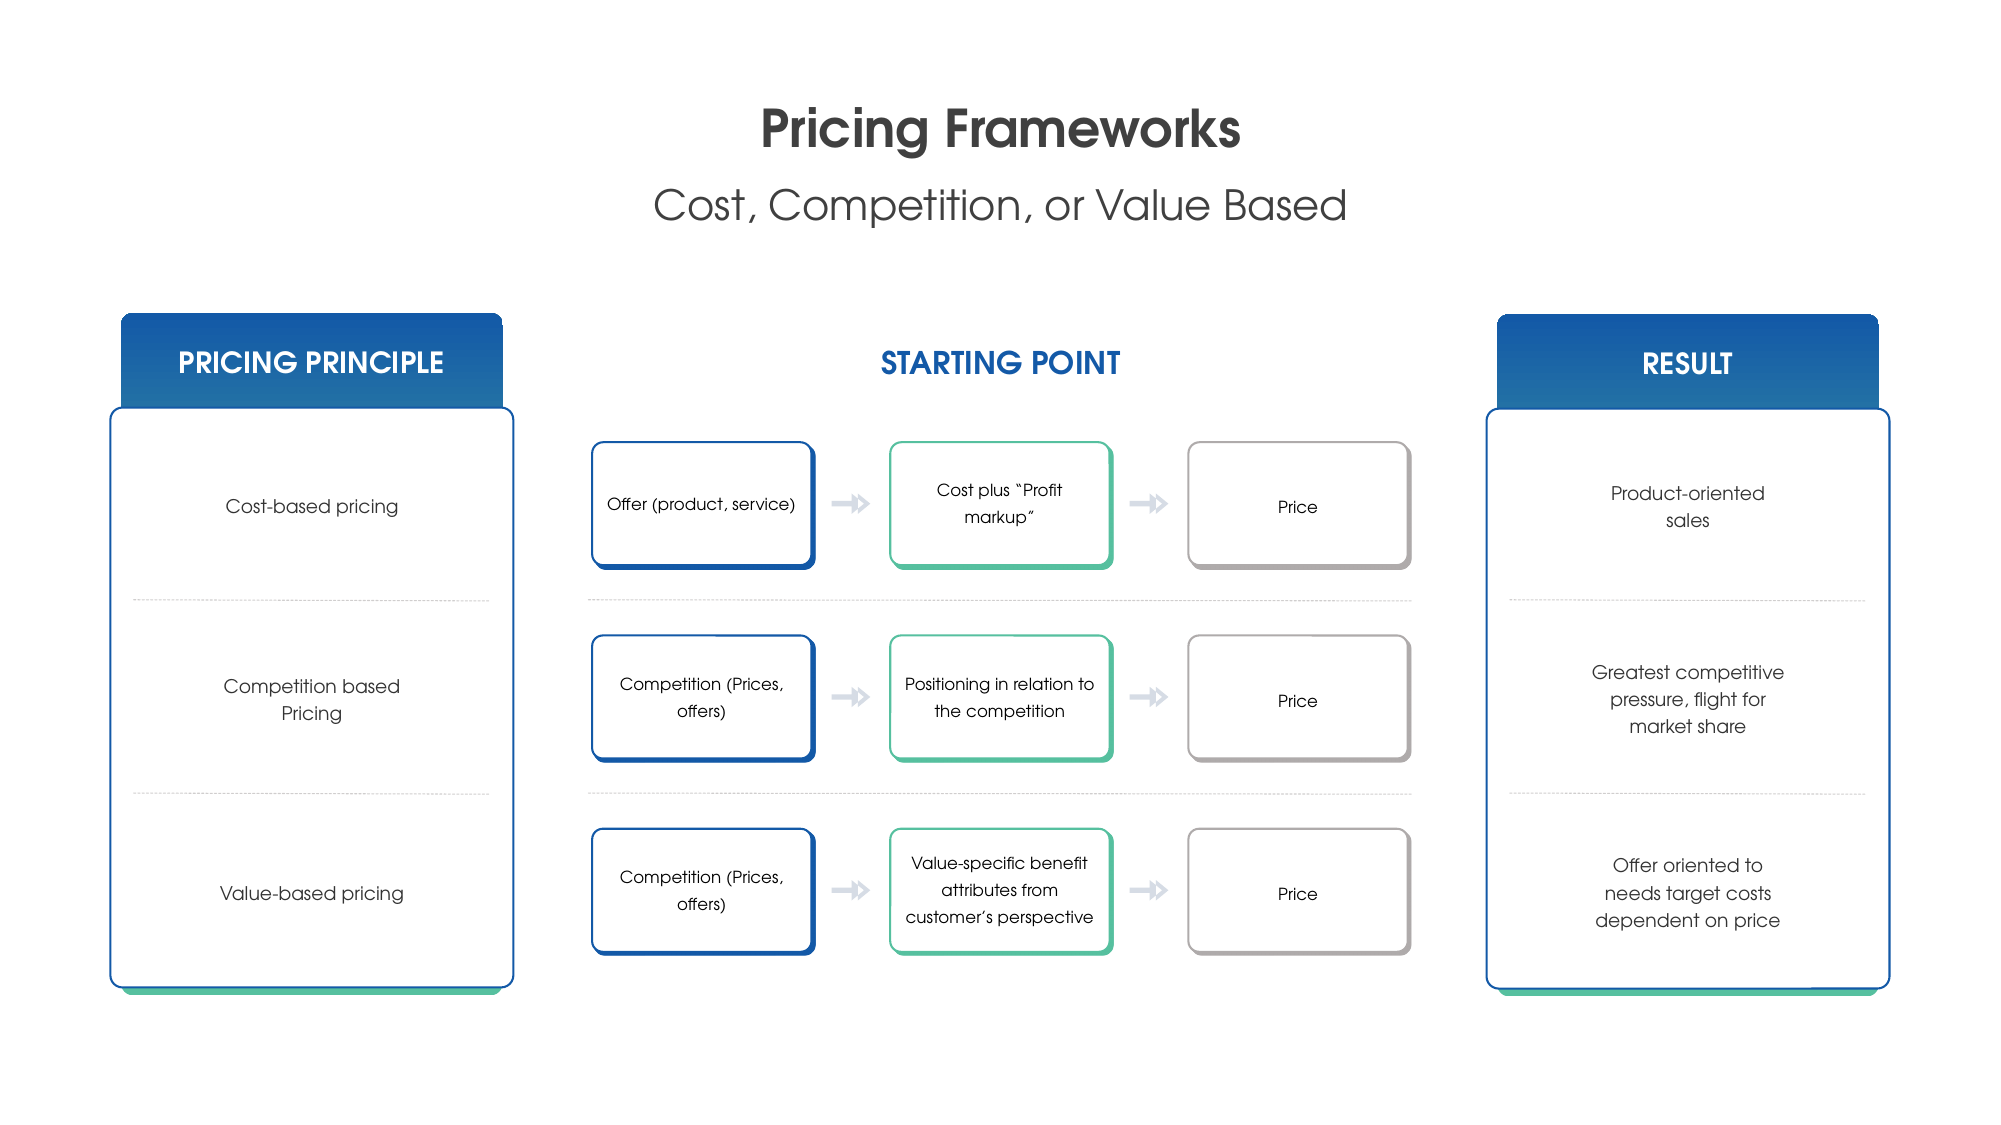

Pricing Frameworks
Cost, Competition, or Value Based

PRICING PRINCIPLE

RESULT
STARTING POINT
Offer (product, service)
Cost plus “Profit markup”
Price

Competition (Prices, offers)
Positioning in relation to the competition
Price

Competition (Prices, offers)
Value-specific benefit attributes from customer’s perspective
Price

Product-oriented sales
Cost-based pricing
Greatest competitive pressure, flight for market share
Competition based Pricing
Offer oriented to needs target costs dependent on price
Value-based pricing